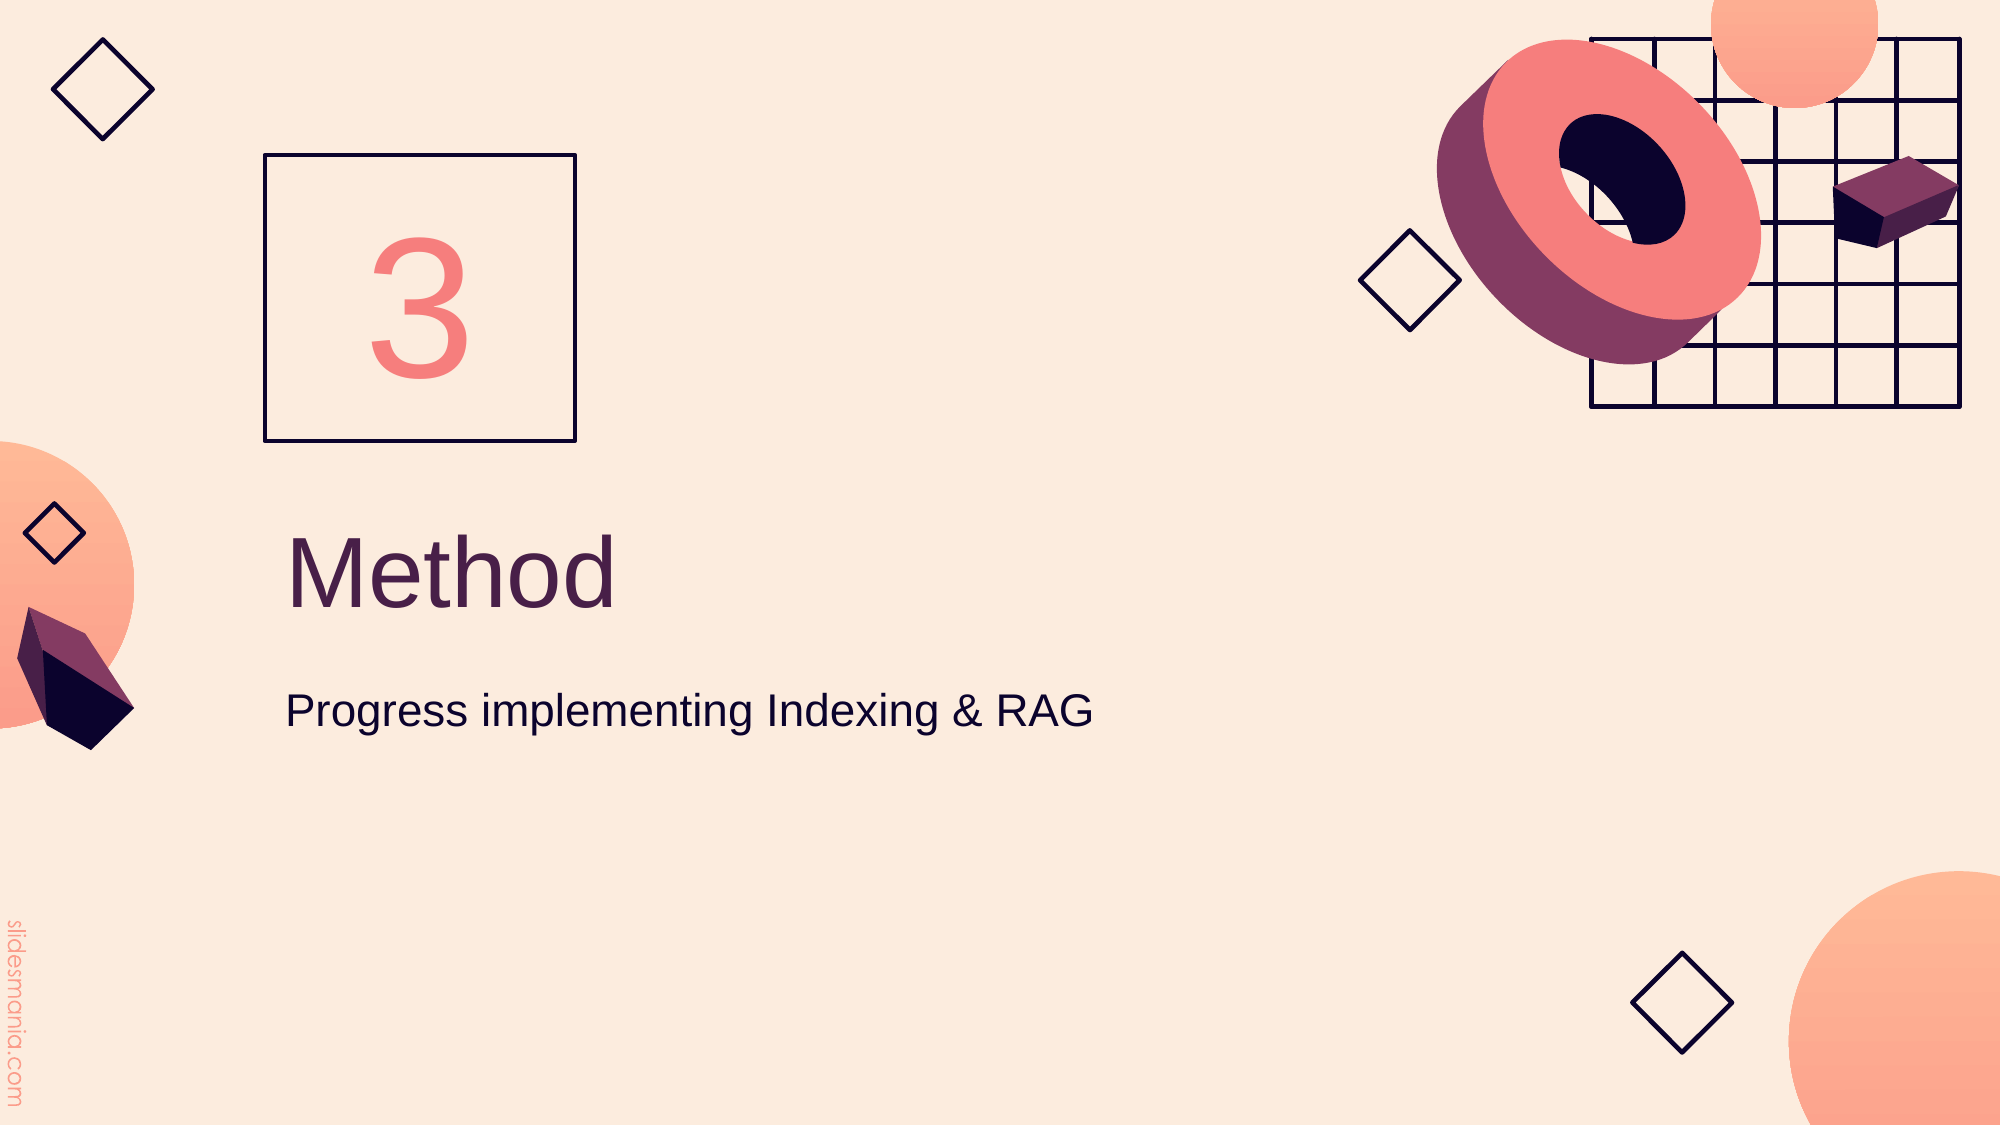

3
# Method
Progress implementing Indexing & RAG